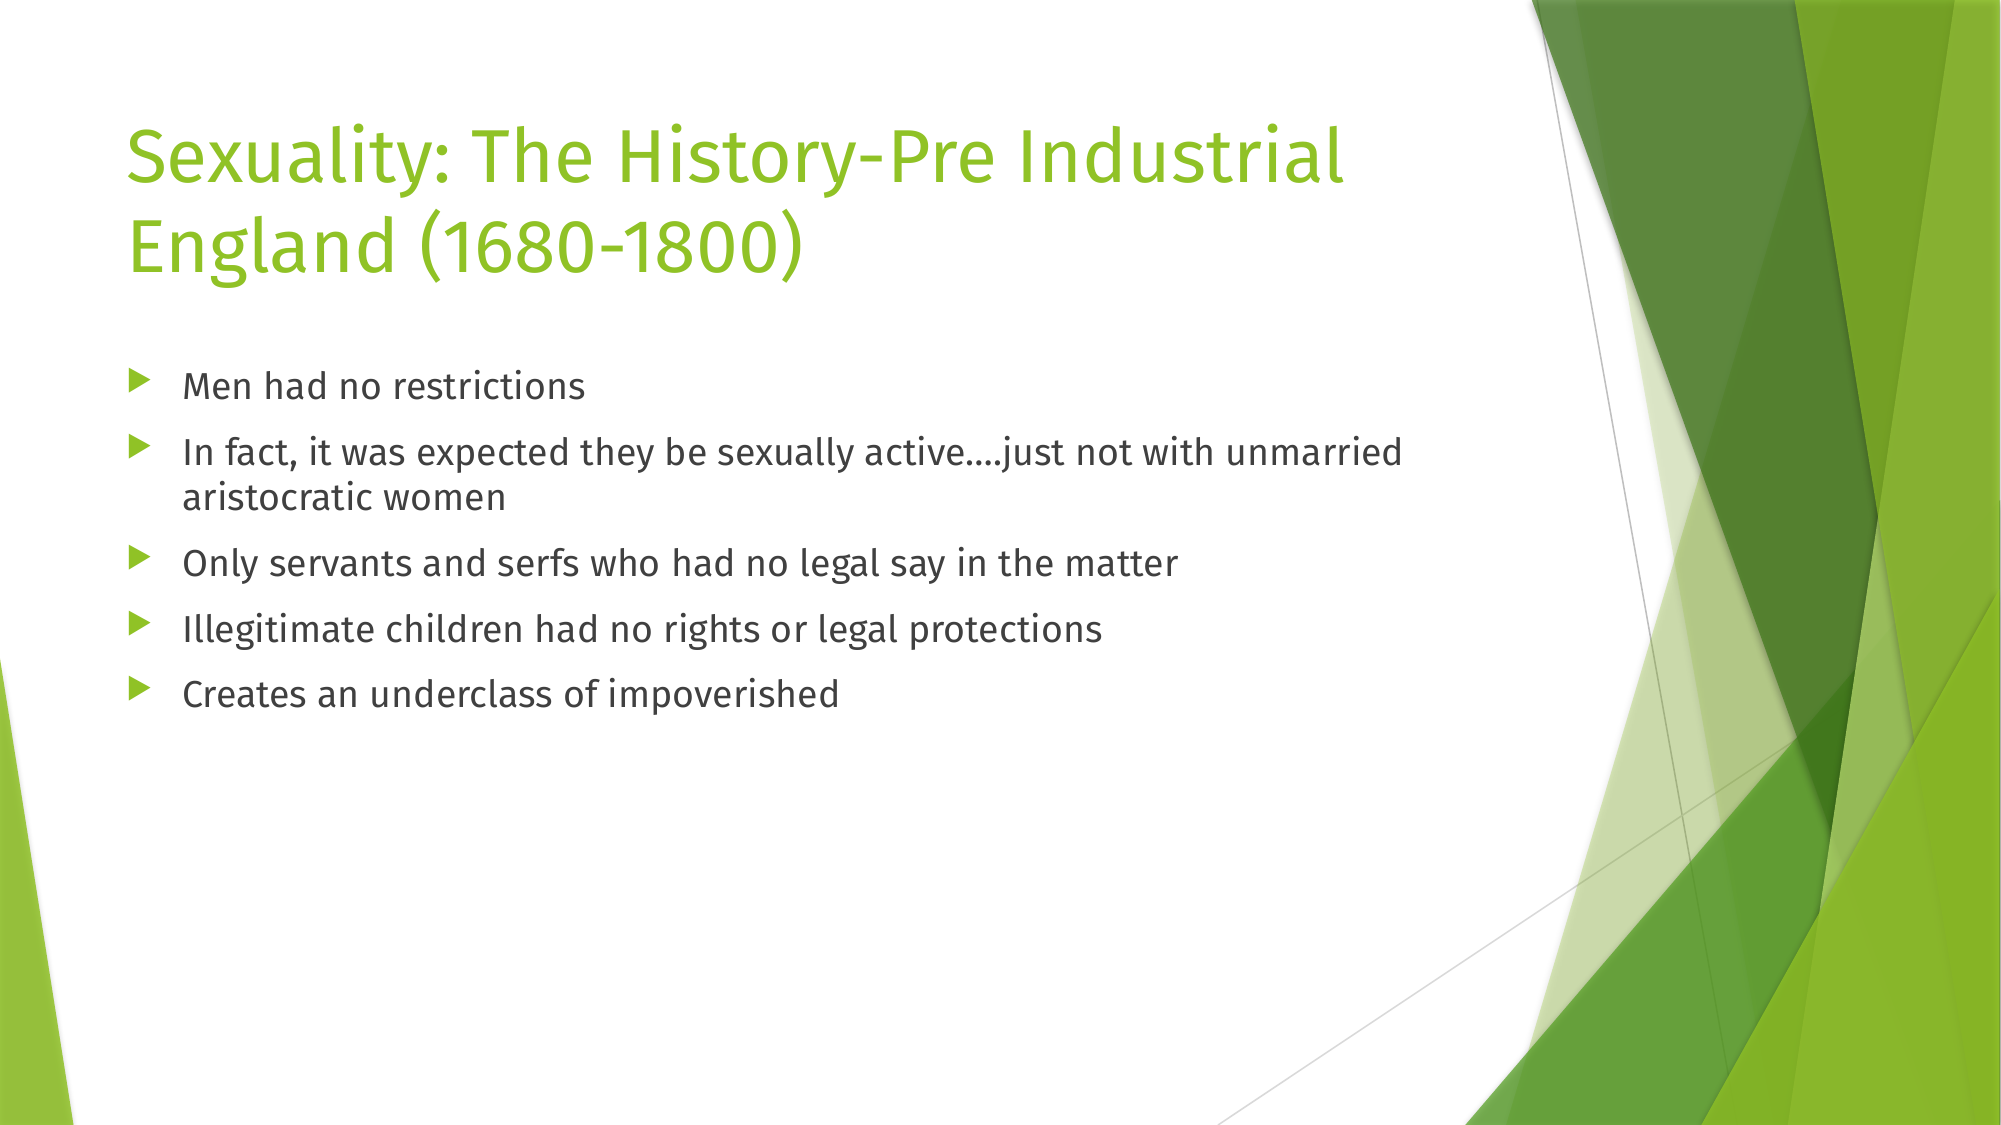

# Sexuality: The History-Pre Industrial England (1680-1800)
Men had no restrictions
In fact, it was expected they be sexually active….just not with unmarried aristocratic women
Only servants and serfs who had no legal say in the matter
Illegitimate children had no rights or legal protections
Creates an underclass of impoverished